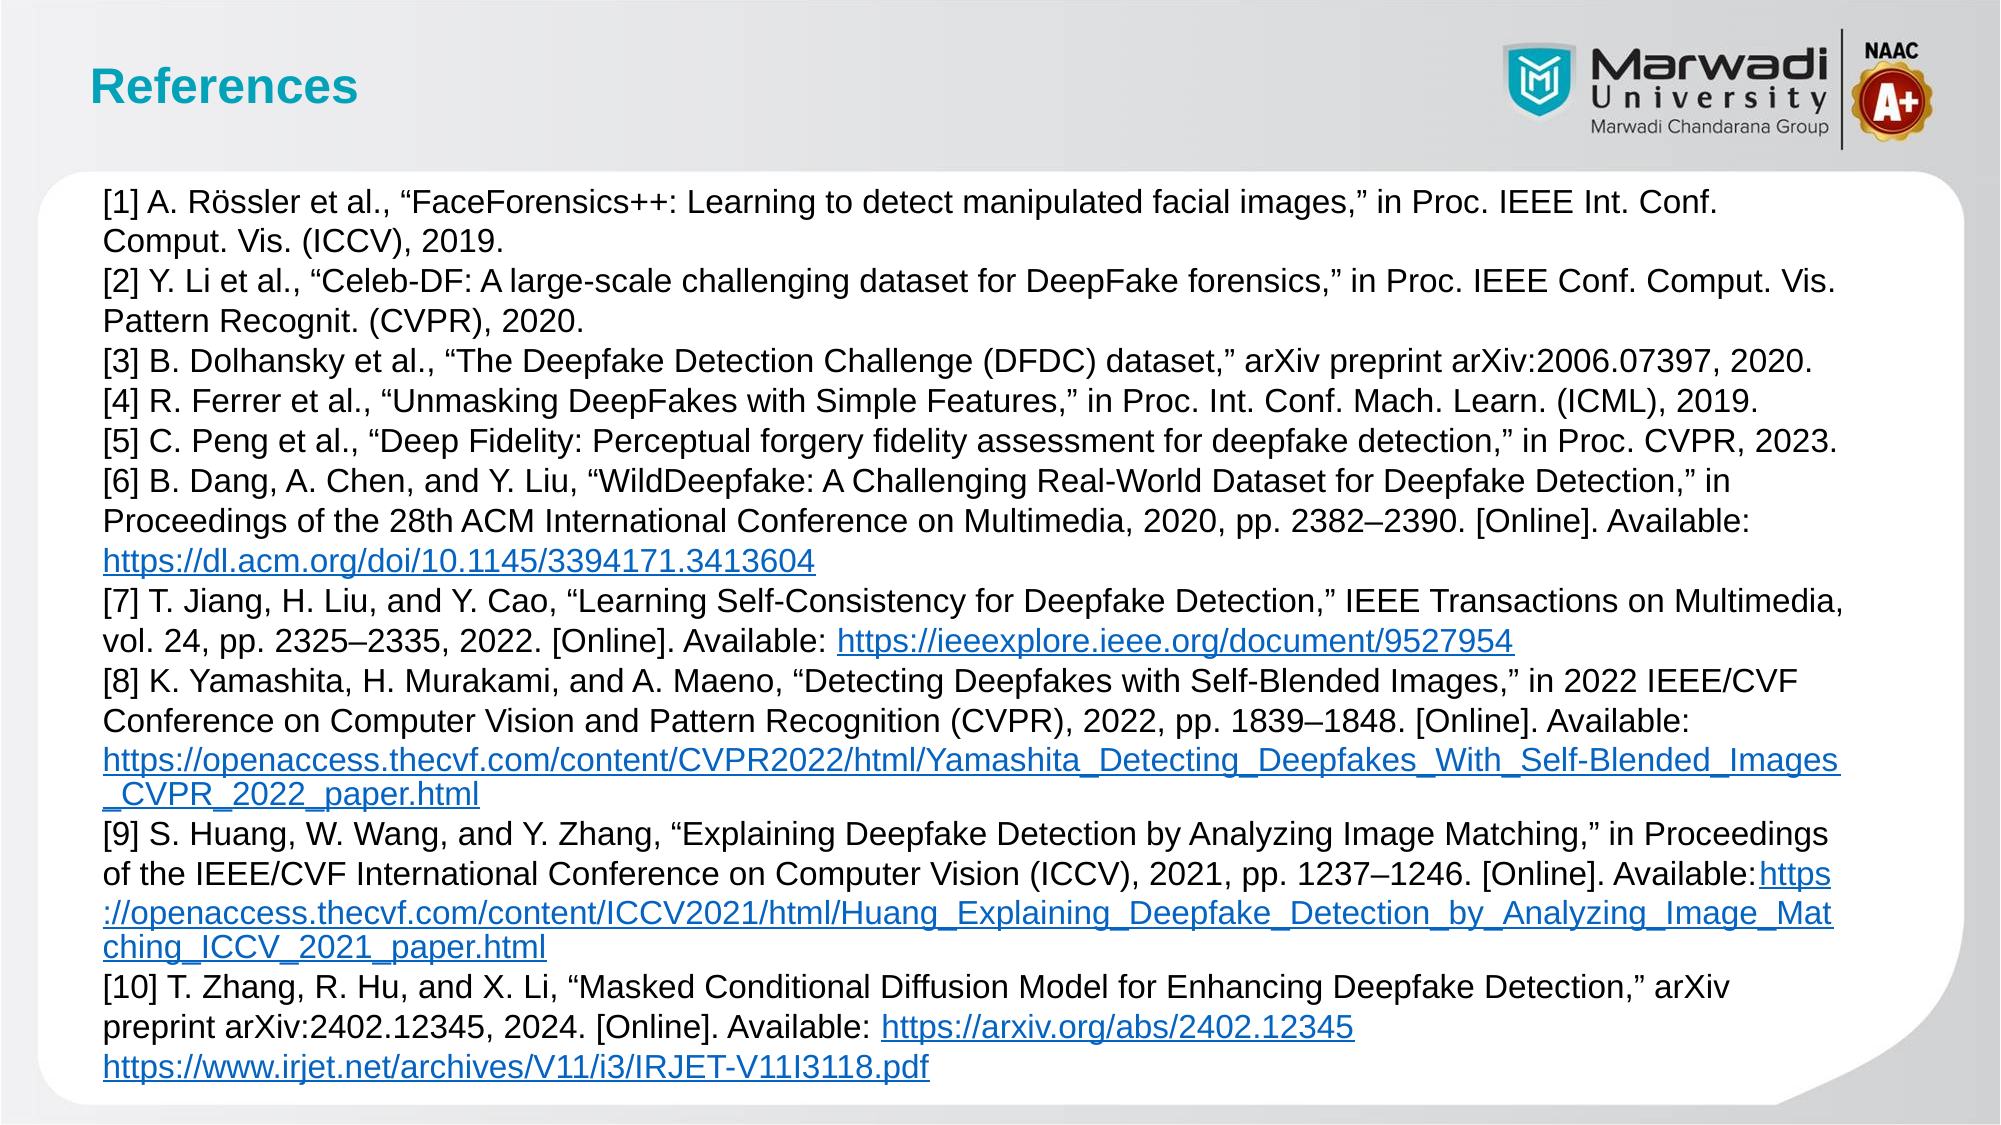

# References
[1] A. Rössler et al., “FaceForensics++: Learning to detect manipulated facial images,” in Proc. IEEE Int. Conf. Comput. Vis. (ICCV), 2019.
[2] Y. Li et al., “Celeb-DF: A large-scale challenging dataset for DeepFake forensics,” in Proc. IEEE Conf. Comput. Vis. Pattern Recognit. (CVPR), 2020.
[3] B. Dolhansky et al., “The Deepfake Detection Challenge (DFDC) dataset,” arXiv preprint arXiv:2006.07397, 2020.
[4] R. Ferrer et al., “Unmasking DeepFakes with Simple Features,” in Proc. Int. Conf. Mach. Learn. (ICML), 2019.
[5] C. Peng et al., “Deep Fidelity: Perceptual forgery fidelity assessment for deepfake detection,” in Proc. CVPR, 2023.
[6] B. Dang, A. Chen, and Y. Liu, “WildDeepfake: A Challenging Real-World Dataset for Deepfake Detection,” in Proceedings of the 28th ACM International Conference on Multimedia, 2020, pp. 2382–2390. [Online]. Available: https://dl.acm.org/doi/10.1145/3394171.3413604
[7] T. Jiang, H. Liu, and Y. Cao, “Learning Self-Consistency for Deepfake Detection,” IEEE Transactions on Multimedia, vol. 24, pp. 2325–2335, 2022. [Online]. Available: https://ieeexplore.ieee.org/document/9527954
[8] K. Yamashita, H. Murakami, and A. Maeno, “Detecting Deepfakes with Self-Blended Images,” in 2022 IEEE/CVF Conference on Computer Vision and Pattern Recognition (CVPR), 2022, pp. 1839–1848. [Online]. Available: https://openaccess.thecvf.com/content/CVPR2022/html/Yamashita_Detecting_Deepfakes_With_Self-Blended_Images_CVPR_2022_paper.html
[9] S. Huang, W. Wang, and Y. Zhang, “Explaining Deepfake Detection by Analyzing Image Matching,” in Proceedings of the IEEE/CVF International Conference on Computer Vision (ICCV), 2021, pp. 1237–1246. [Online]. Available:https://openaccess.thecvf.com/content/ICCV2021/html/Huang_Explaining_Deepfake_Detection_by_Analyzing_Image_Matching_ICCV_2021_paper.html
[10] T. Zhang, R. Hu, and X. Li, “Masked Conditional Diffusion Model for Enhancing Deepfake Detection,” arXiv preprint arXiv:2402.12345, 2024. [Online]. Available: https://arxiv.org/abs/2402.12345
https://www.irjet.net/archives/V11/i3/IRJET-V11I3118.pdf